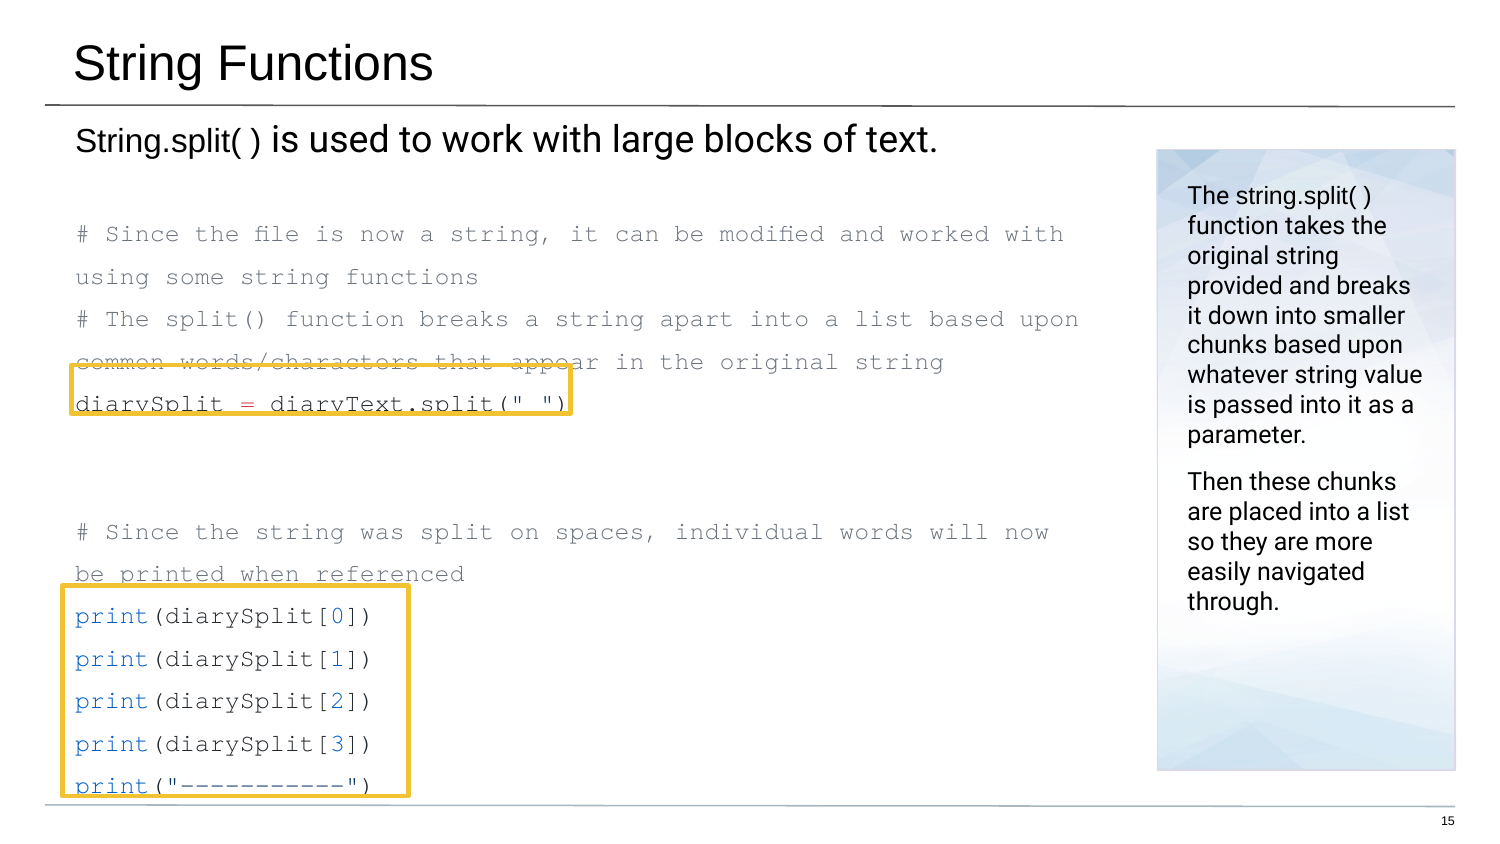

# String Functions
String.split( ) is used to work with large blocks of text.
The string.split( ) function takes the original string provided and breaks it down into smaller chunks based upon whatever string value is passed into it as a parameter.
Then these chunks are placed into a list so they are more easily navigated through.

# Since the file is now a string, it can be modified and worked with using some string functions
# The split() function breaks a string apart into a list based upon common words/characters that appear in the original string
diarySplit = diaryText.split(" ")

# Since the string was split on spaces, individual words will now be printed when referenced
print(diarySplit[0])
print(diarySplit[1])
print(diarySplit[2])
print(diarySplit[3])
print("-----------")

15